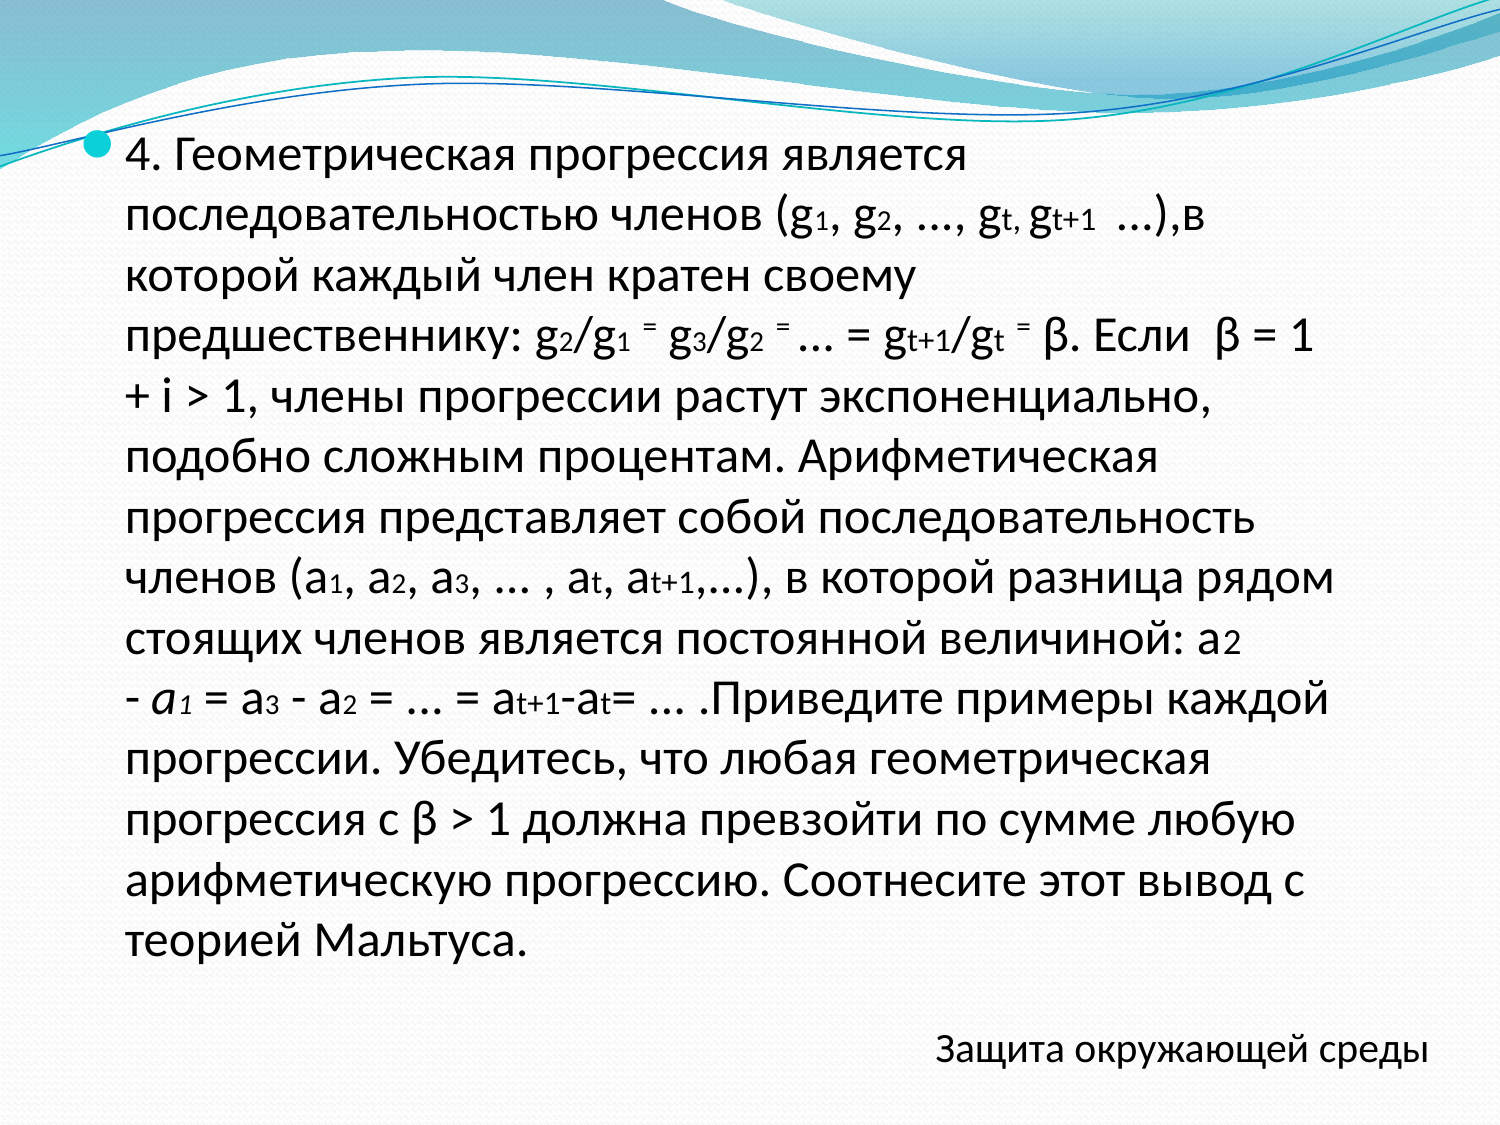

4. Геометрическая прогрессия является последовательностью членов (g1, g2, ..., gt, gt+1  ...),в которой каждый член кратен своему предшественнику: g2/g1 = g3/g2 = ... = gt+1/gt = β. Если  β = 1 + i > 1, члены прогрессии растут экспоненциально, подобно сложным процентам. Арифметическая прогрессия представляет собой последовательность членов (а1, а2, а3, ... , аt, аt+1,...), в которой разница рядом стоящих членов является постоянной величиной: а2 - а1 = а3 - а2 = ... = аt+1-аt= ... .Приведите примеры каждой прогрессии. Убедитесь, что любая геометрическая прогрессия с β > 1 должна превзойти по сумме любую арифметическую прогрессию. Соотнесите этот вывод с теорией Мальтуса.
Защита окружающей среды